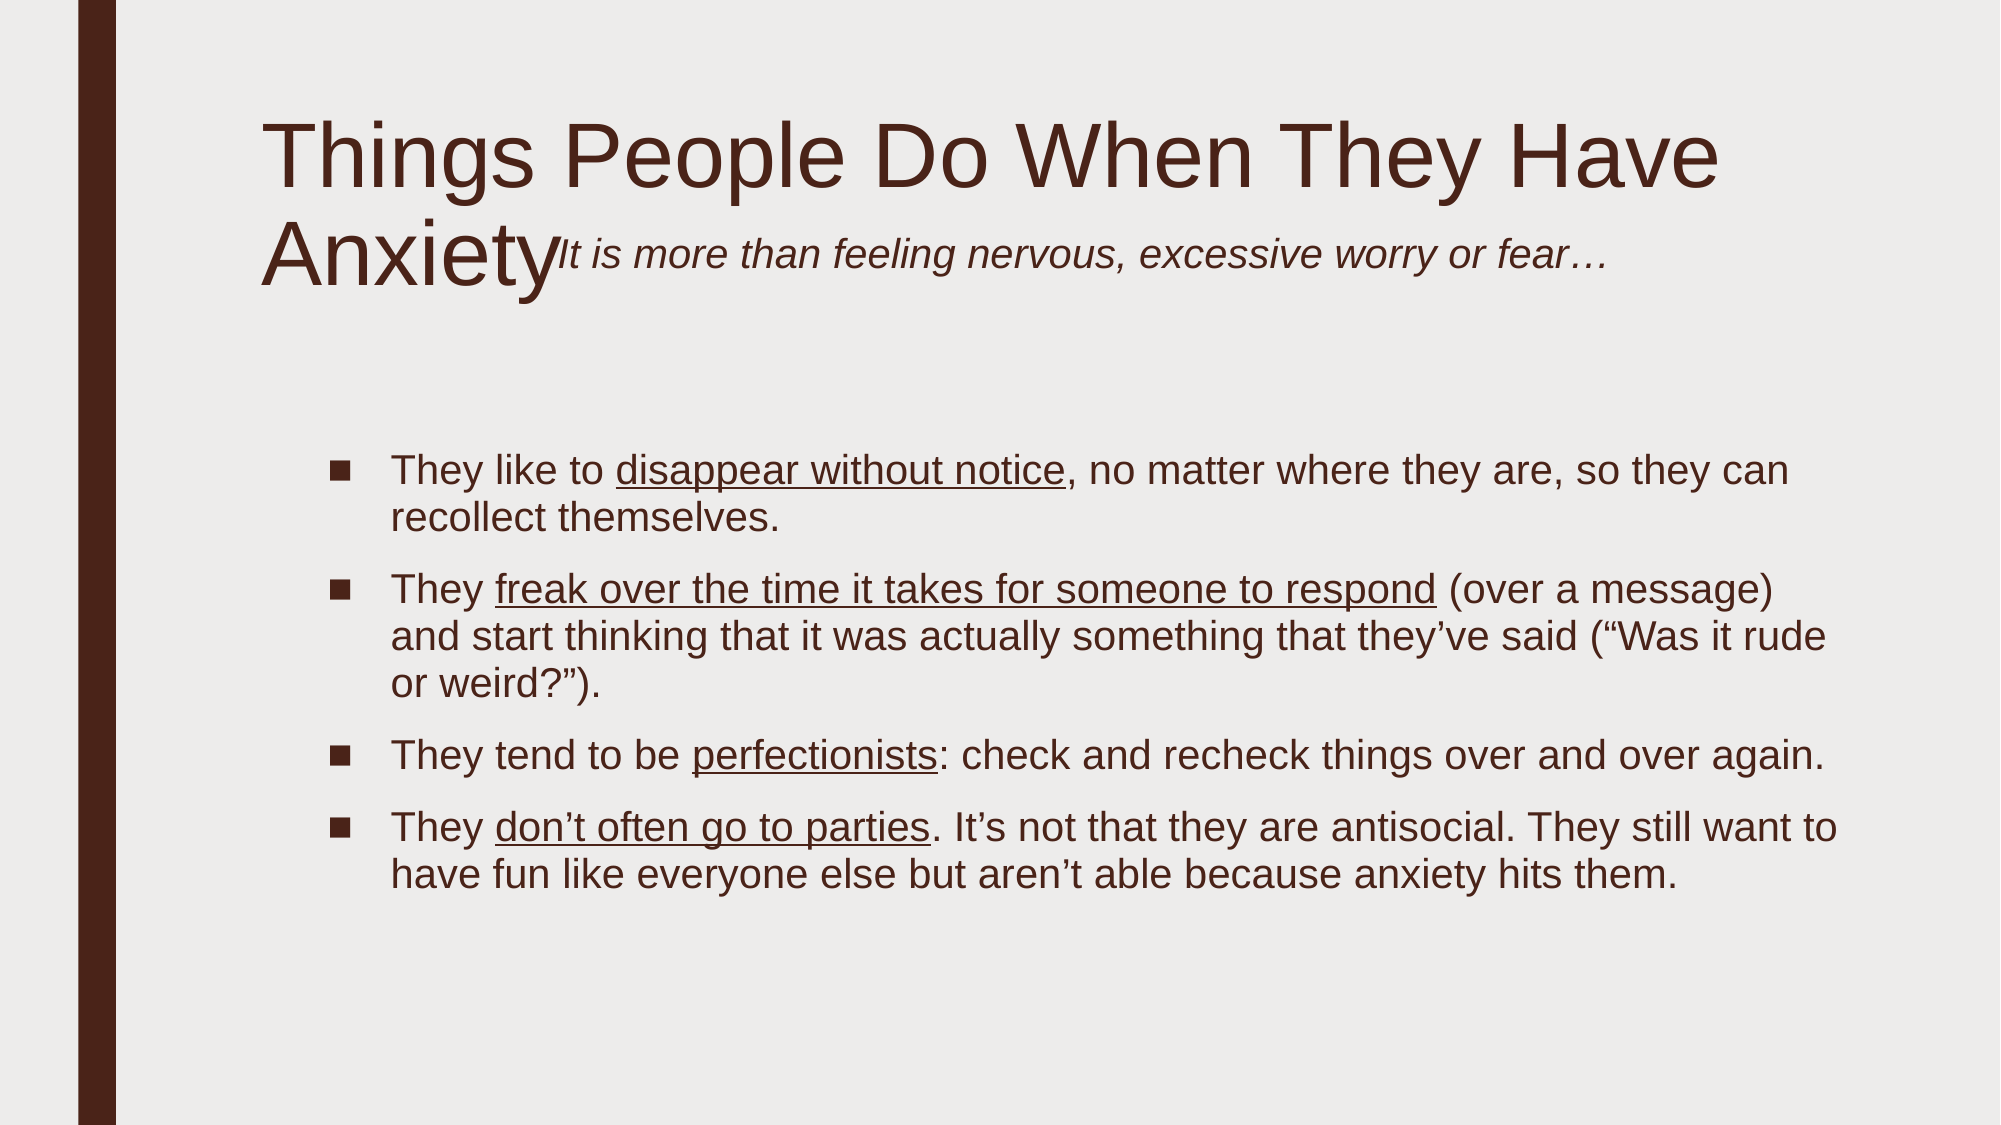

# Things People Do When They Have Anxiety
It is more than feeling nervous, excessive worry or fear…

They like to disappear without notice, no matter where they are, so they can recollect themselves.
They freak over the time it takes for someone to respond (over a message) and start thinking that it was actually something that they’ve said (“Was it rude or weird?”).
They tend to be perfectionists: check and recheck things over and over again.
They don’t often go to parties. It’s not that they are antisocial. They still want to have fun like everyone else but aren’t able because anxiety hits them.